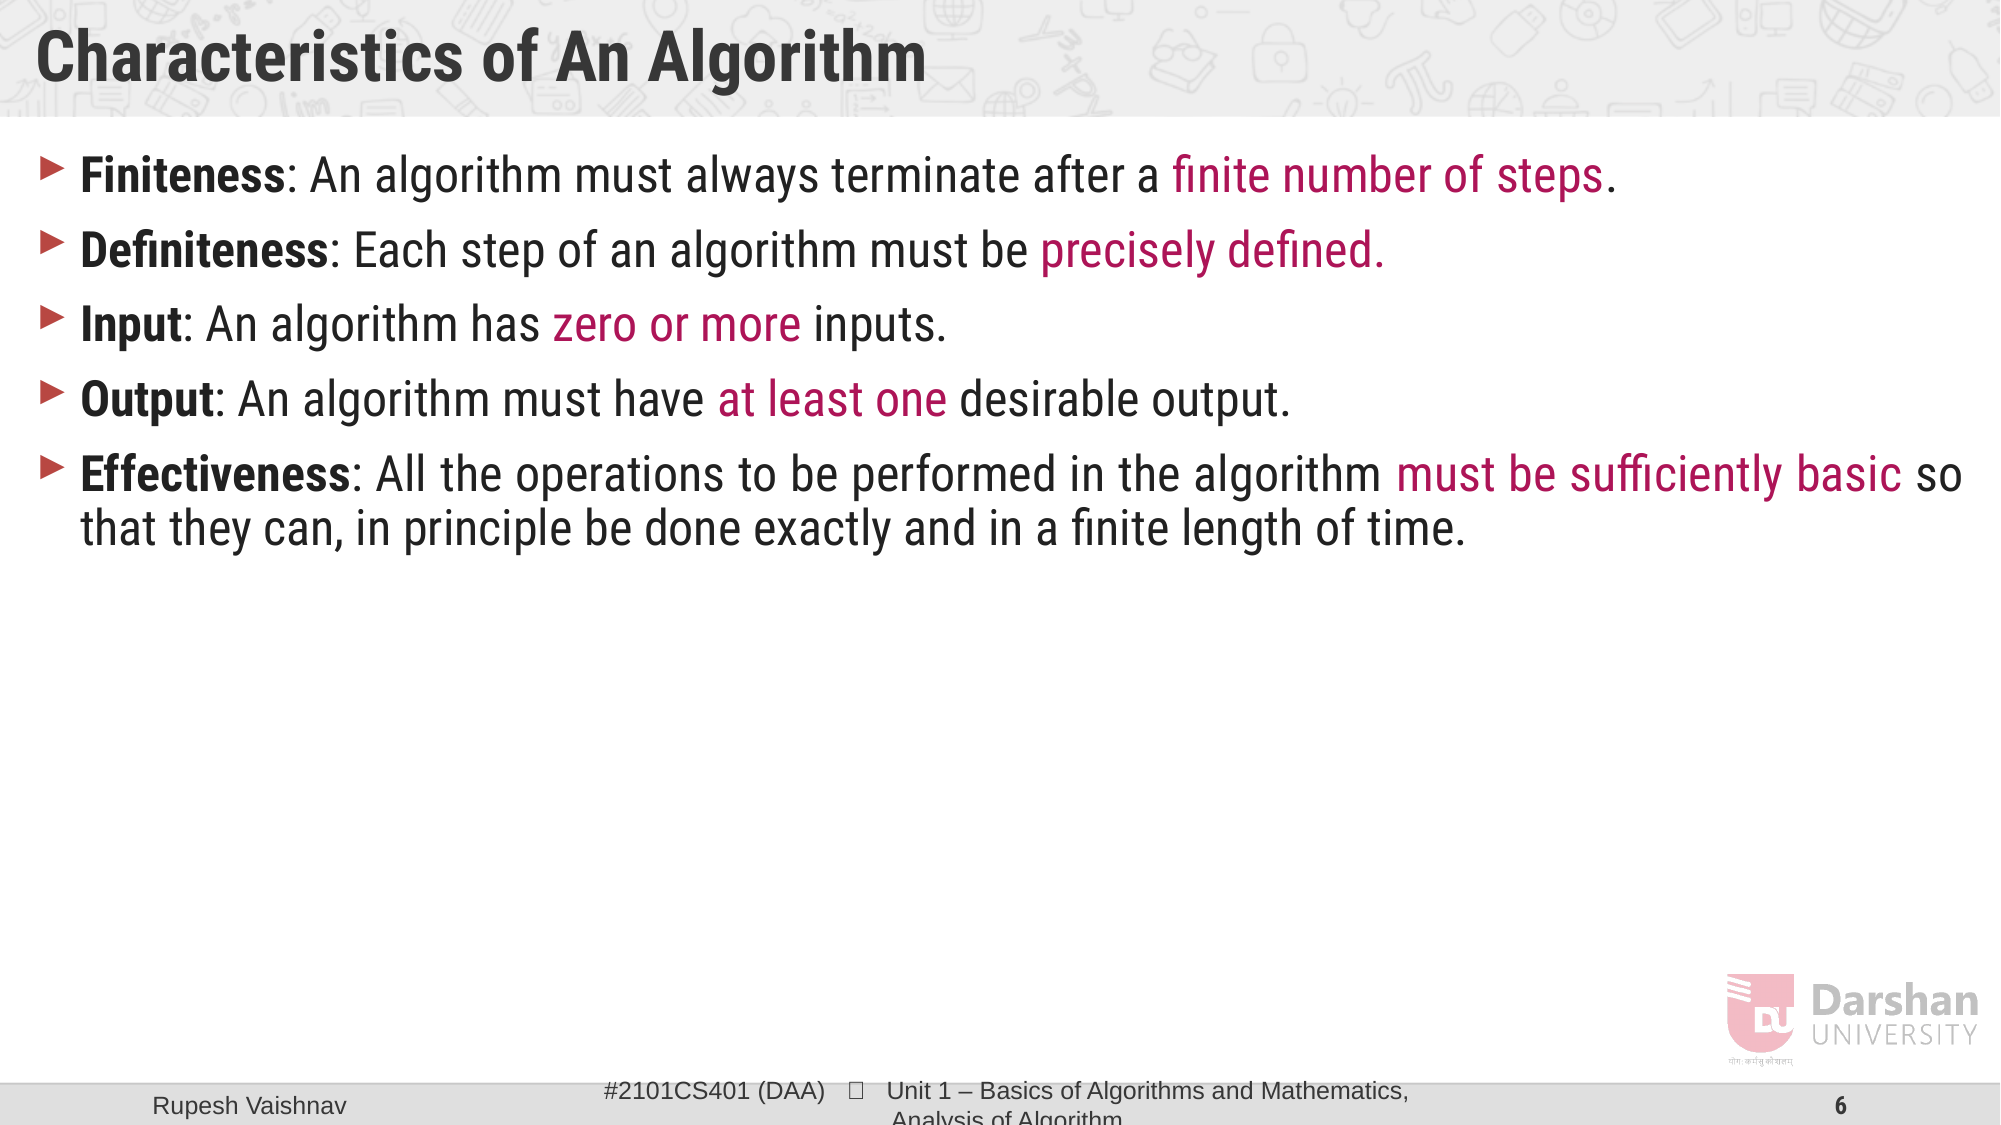

# Characteristics of An Algorithm
Finiteness: An algorithm must always terminate after a finite number of steps.
Definiteness: Each step of an algorithm must be precisely defined.
Input: An algorithm has zero or more inputs.
Output: An algorithm must have at least one desirable output.
Effectiveness: All the operations to be performed in the algorithm must be sufficiently basic so that they can, in principle be done exactly and in a finite length of time.